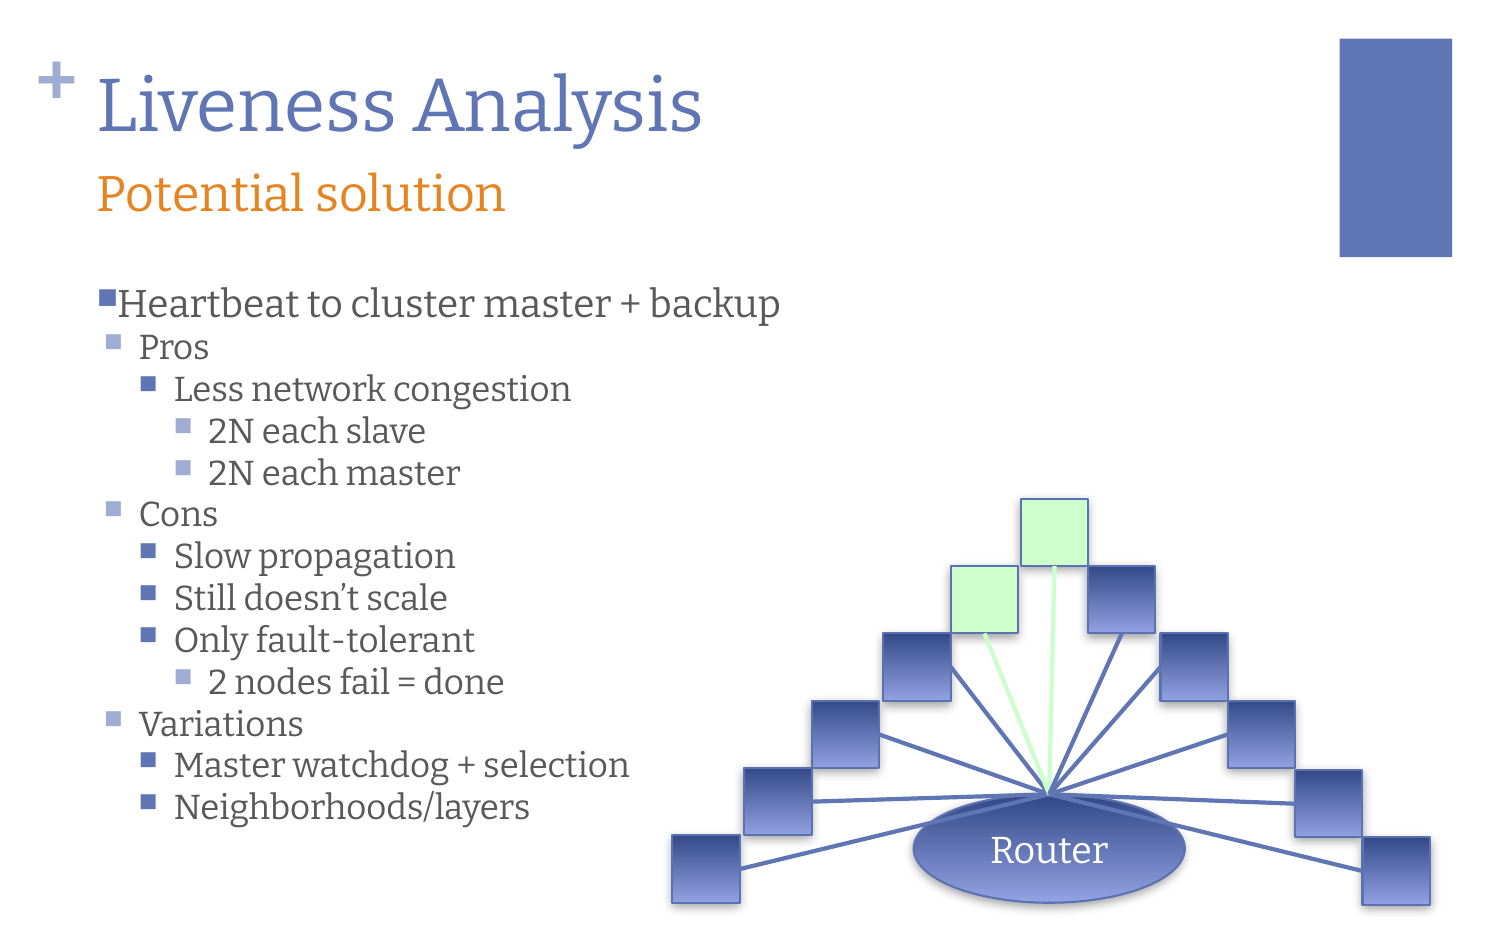

# Liveness Analysis
Potential solution
Heartbeat to cluster master + backup
Pros
Less network congestion
2N each slave
2N each master
Cons
Slow propagation
Still doesn’t scale
Only fault-tolerant
2 nodes fail = done
Variations
Master watchdog + selection
Neighborhoods/layers

Router